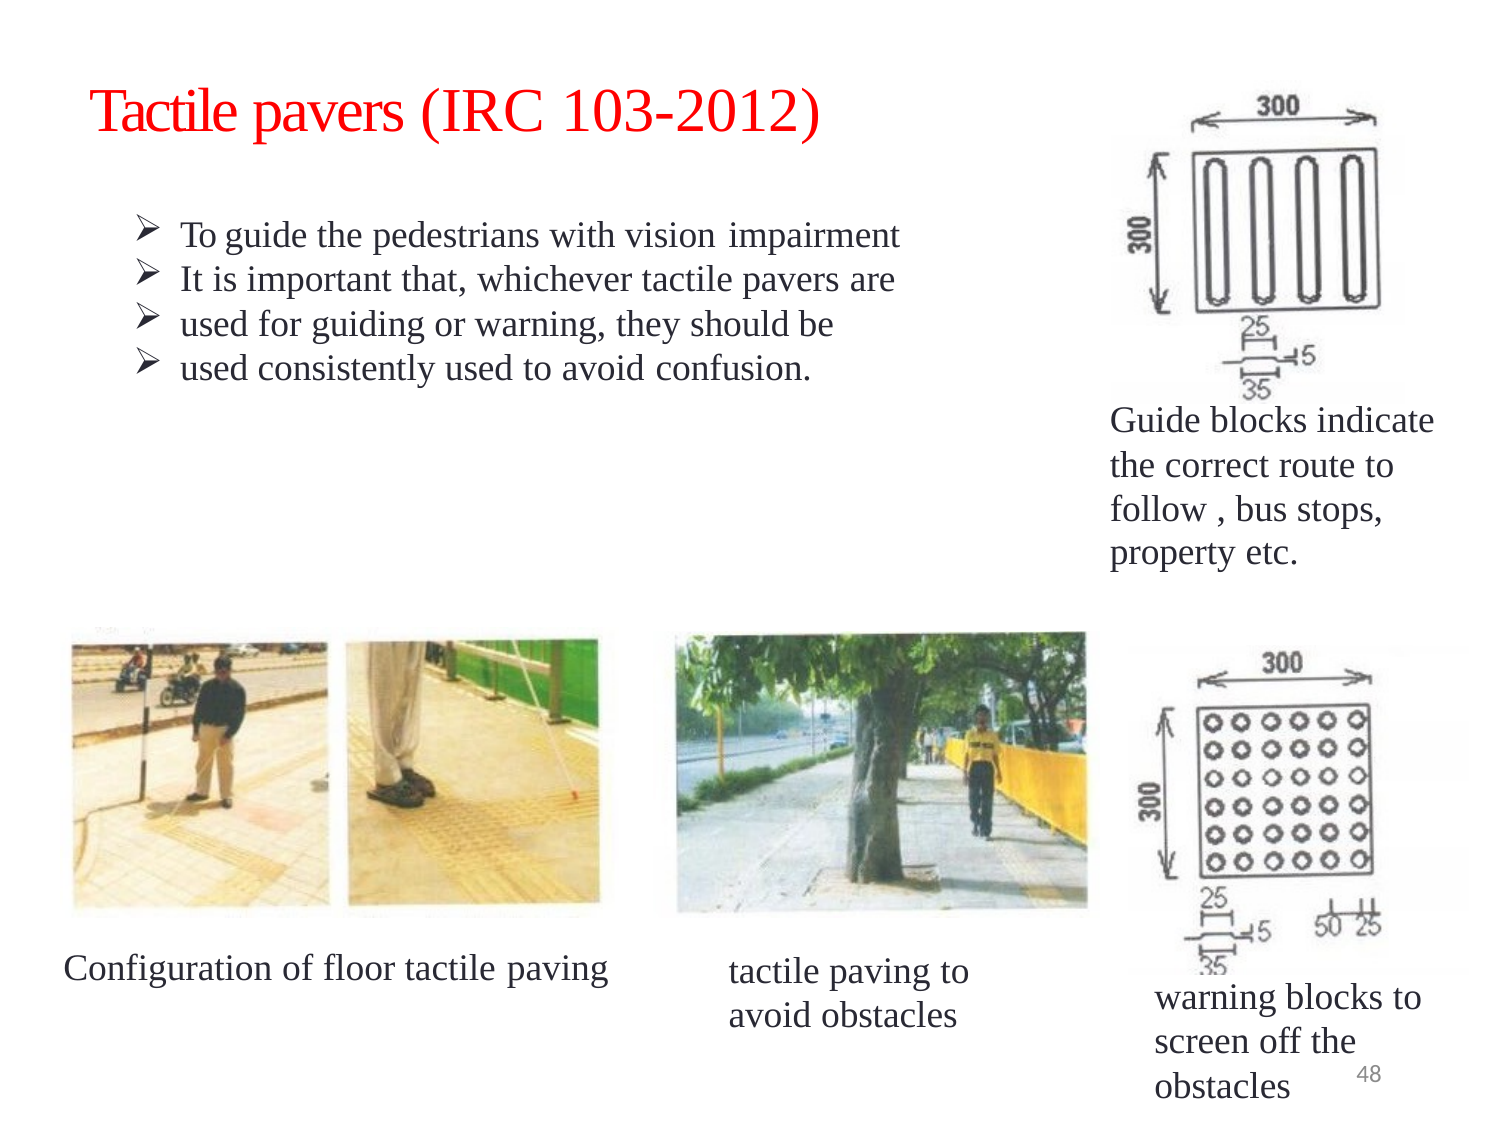

23
Design of Pedestrian Facilities
# Tactile pavers (IRC 103-2012)

To guide the pedestrians with vision impairment
It is important that, whichever tactile pavers are
used for guiding or warning, they should be
used consistently used to avoid confusion.
Guide blocks indicate  the correct route to  follow , bus stops,  property etc.

Configuration of floor tactile paving
tactile paving to  avoid obstacles
warning blocks to  screen off the  obstacles
48